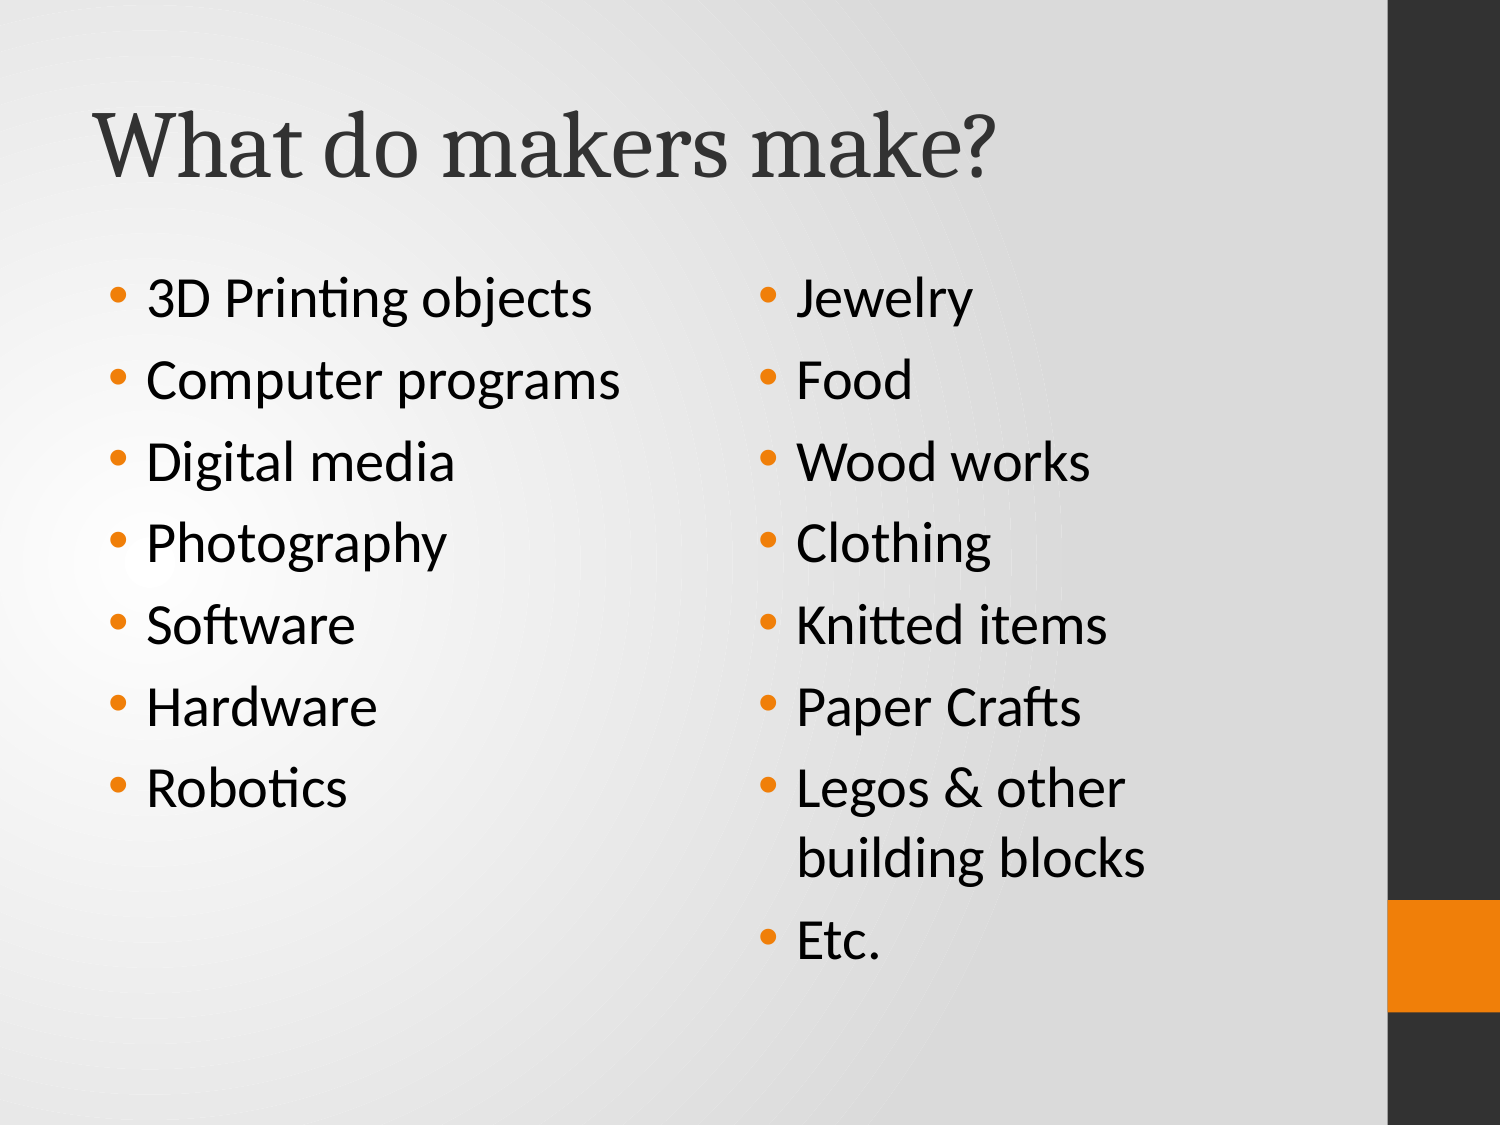

# What do makers make?
3D Printing objects
Computer programs
Digital media
Photography
Software
Hardware
Robotics
Jewelry
Food
Wood works
Clothing
Knitted items
Paper Crafts
Legos & other building blocks
Etc.